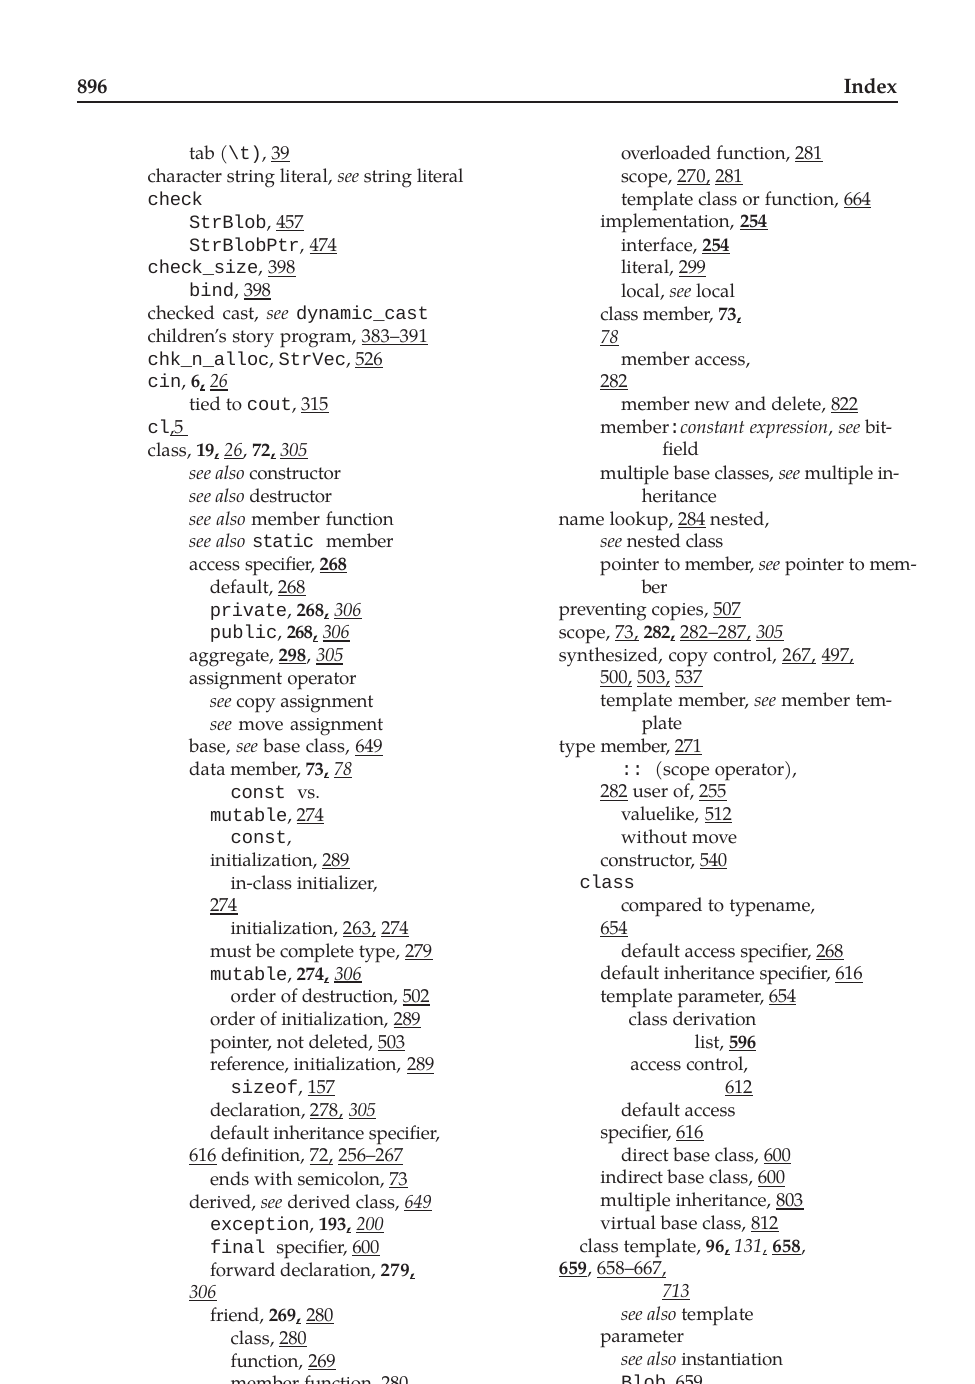

896
Index

overloaded function, 281
scope, 270, 281
template class or function, 664 implementation, 254
interface, 254
literal, 299
local, see local class member, 73, 78
member access, 282
member new and delete, 822 member:constant expression, see bit-
field
multiple base classes, see multiple in- heritance
name lookup, 284 nested, see nested class
pointer to member, see pointer to mem- ber
preventing copies, 507
scope, 73, 282, 282–287, 305
synthesized, copy control, 267, 497,
500, 503, 537
template member, see member tem- plate
type member, 271
:: (scope operator), 282 user of, 255
valuelike, 512
without move constructor, 540
class
compared to typename, 654
default access specifier, 268 default inheritance specifier, 616 template parameter, 654
class derivation list, 596
access control, 612
default access specifier, 616
direct base class, 600 indirect base class, 600 multiple inheritance, 803 virtual base class, 812
class template, 96, 131, 658, 659, 658–667,
713
see also template parameter
see also instantiation
Blob, 659
declaration, 669
default template argument, 671 definition, 659
error detection, 657
explicit instantiation, 675, 675–676
tab (\t), 39
character string literal, see string literal
check
StrBlob, 457
StrBlobPtr, 474
check_size, 398
bind, 398
checked cast, see dynamic_cast children’s story program, 383–391 chk_n_alloc, StrVec, 526
cin, 6, 26
tied to cout, 315
cl,5
class, 19, 26, 72, 305
see also constructor
see also destructor
see also member function see also static member access specifier, 268
default, 268
private, 268, 306
public, 268, 306
aggregate, 298, 305
assignment operator
see copy assignment
see move assignment base, see base class, 649 data member, 73, 78
const vs. mutable, 274
const, initialization, 289
in-class initializer, 274
initialization, 263, 274 must be complete type, 279 mutable, 274, 306
order of destruction, 502 order of initialization, 289 pointer, not deleted, 503 reference, initialization, 289
sizeof, 157
declaration, 278, 305
default inheritance specifier, 616 definition, 72, 256–267
ends with semicolon, 73 derived, see derived class, 649
exception, 193, 200
final specifier, 600
forward declaration, 279, 306
friend, 269, 280
class, 280
function, 269
member function, 280